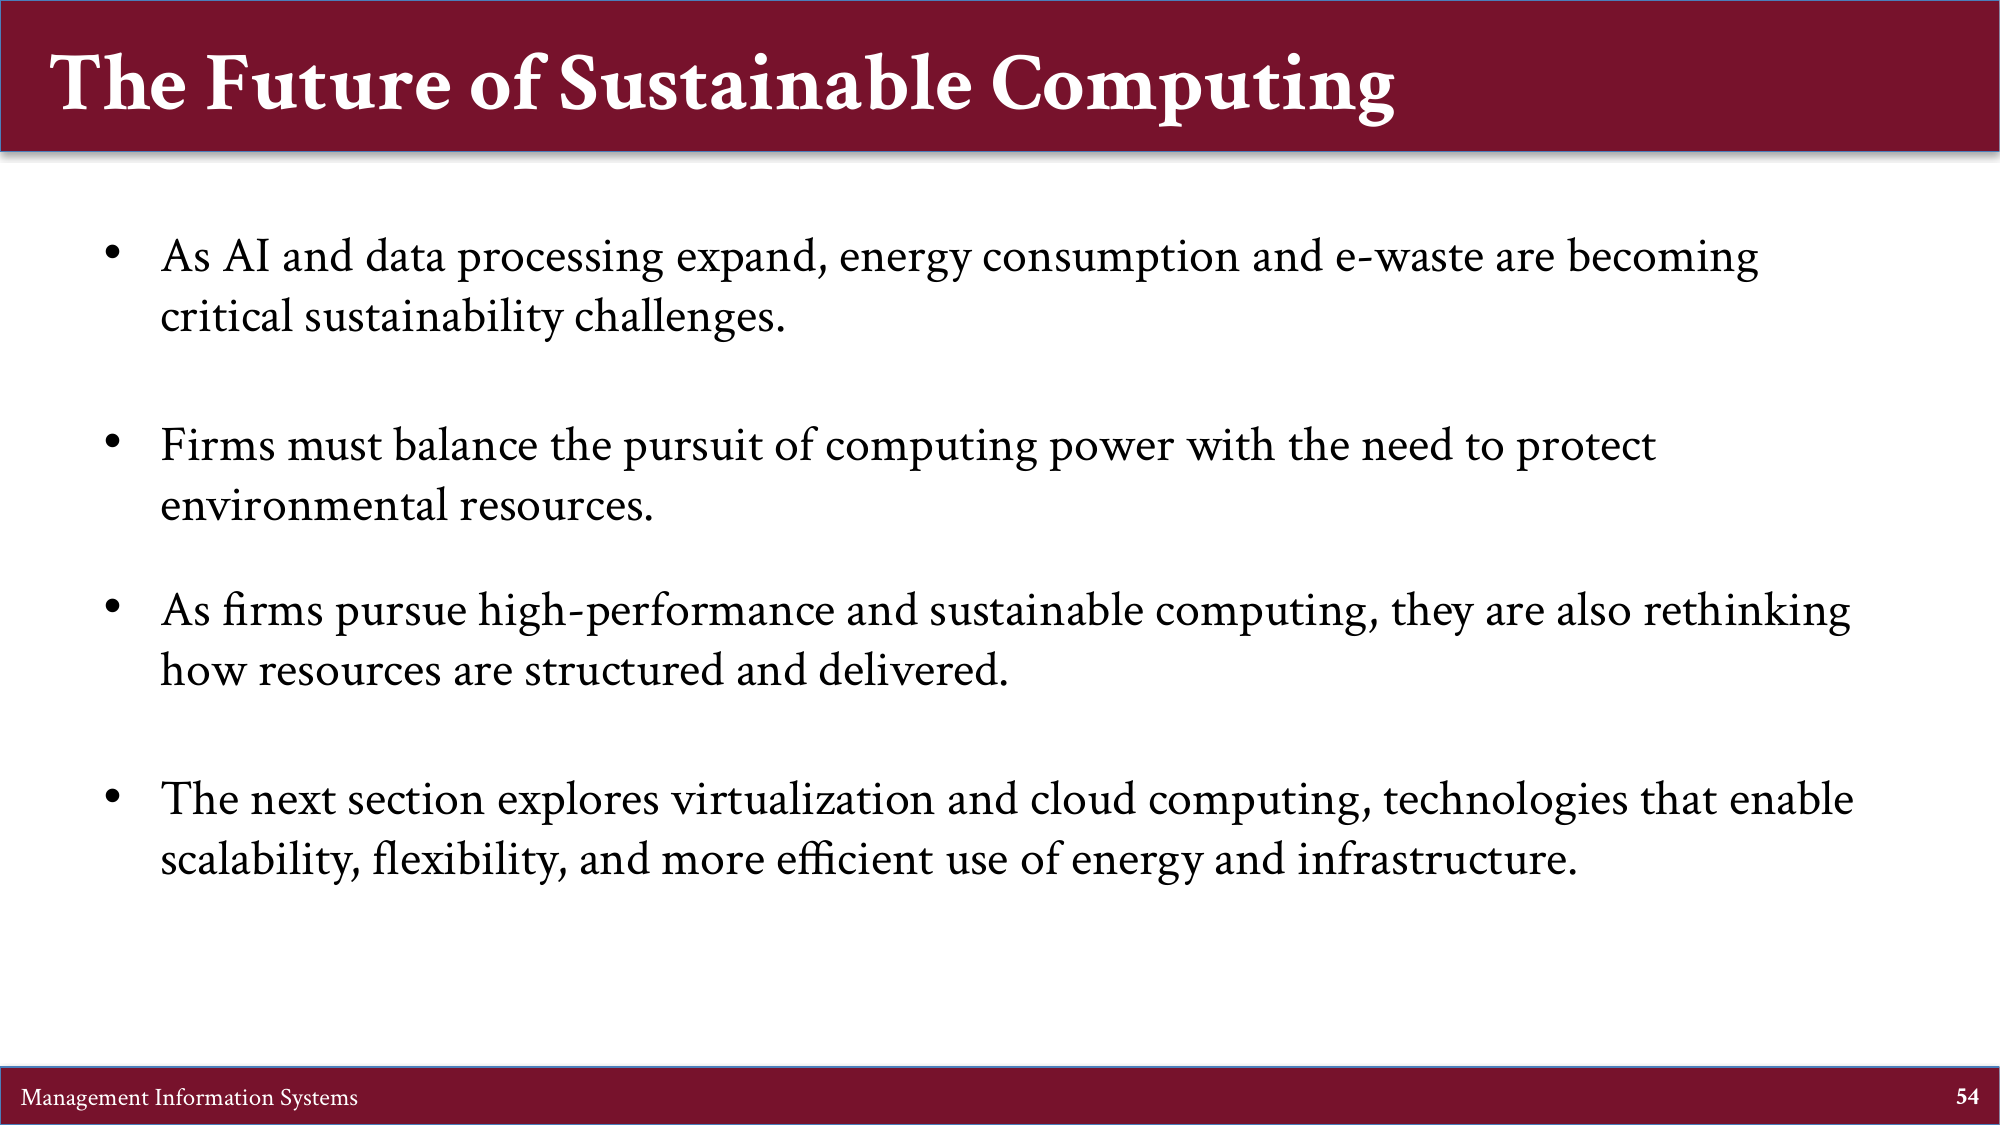

# The Future of Sustainable Computing
As AI and data processing expand, energy consumption and e-waste are becoming critical sustainability challenges.

Firms must balance the pursuit of computing power with the need to protect environmental resources.

As firms pursue high-performance and sustainable computing, they are also rethinking how resources are structured and delivered.

The next section explores virtualization and cloud computing, technologies that enable scalability, flexibility, and more efficient use of energy and infrastructure.

 Management Information Systems
54